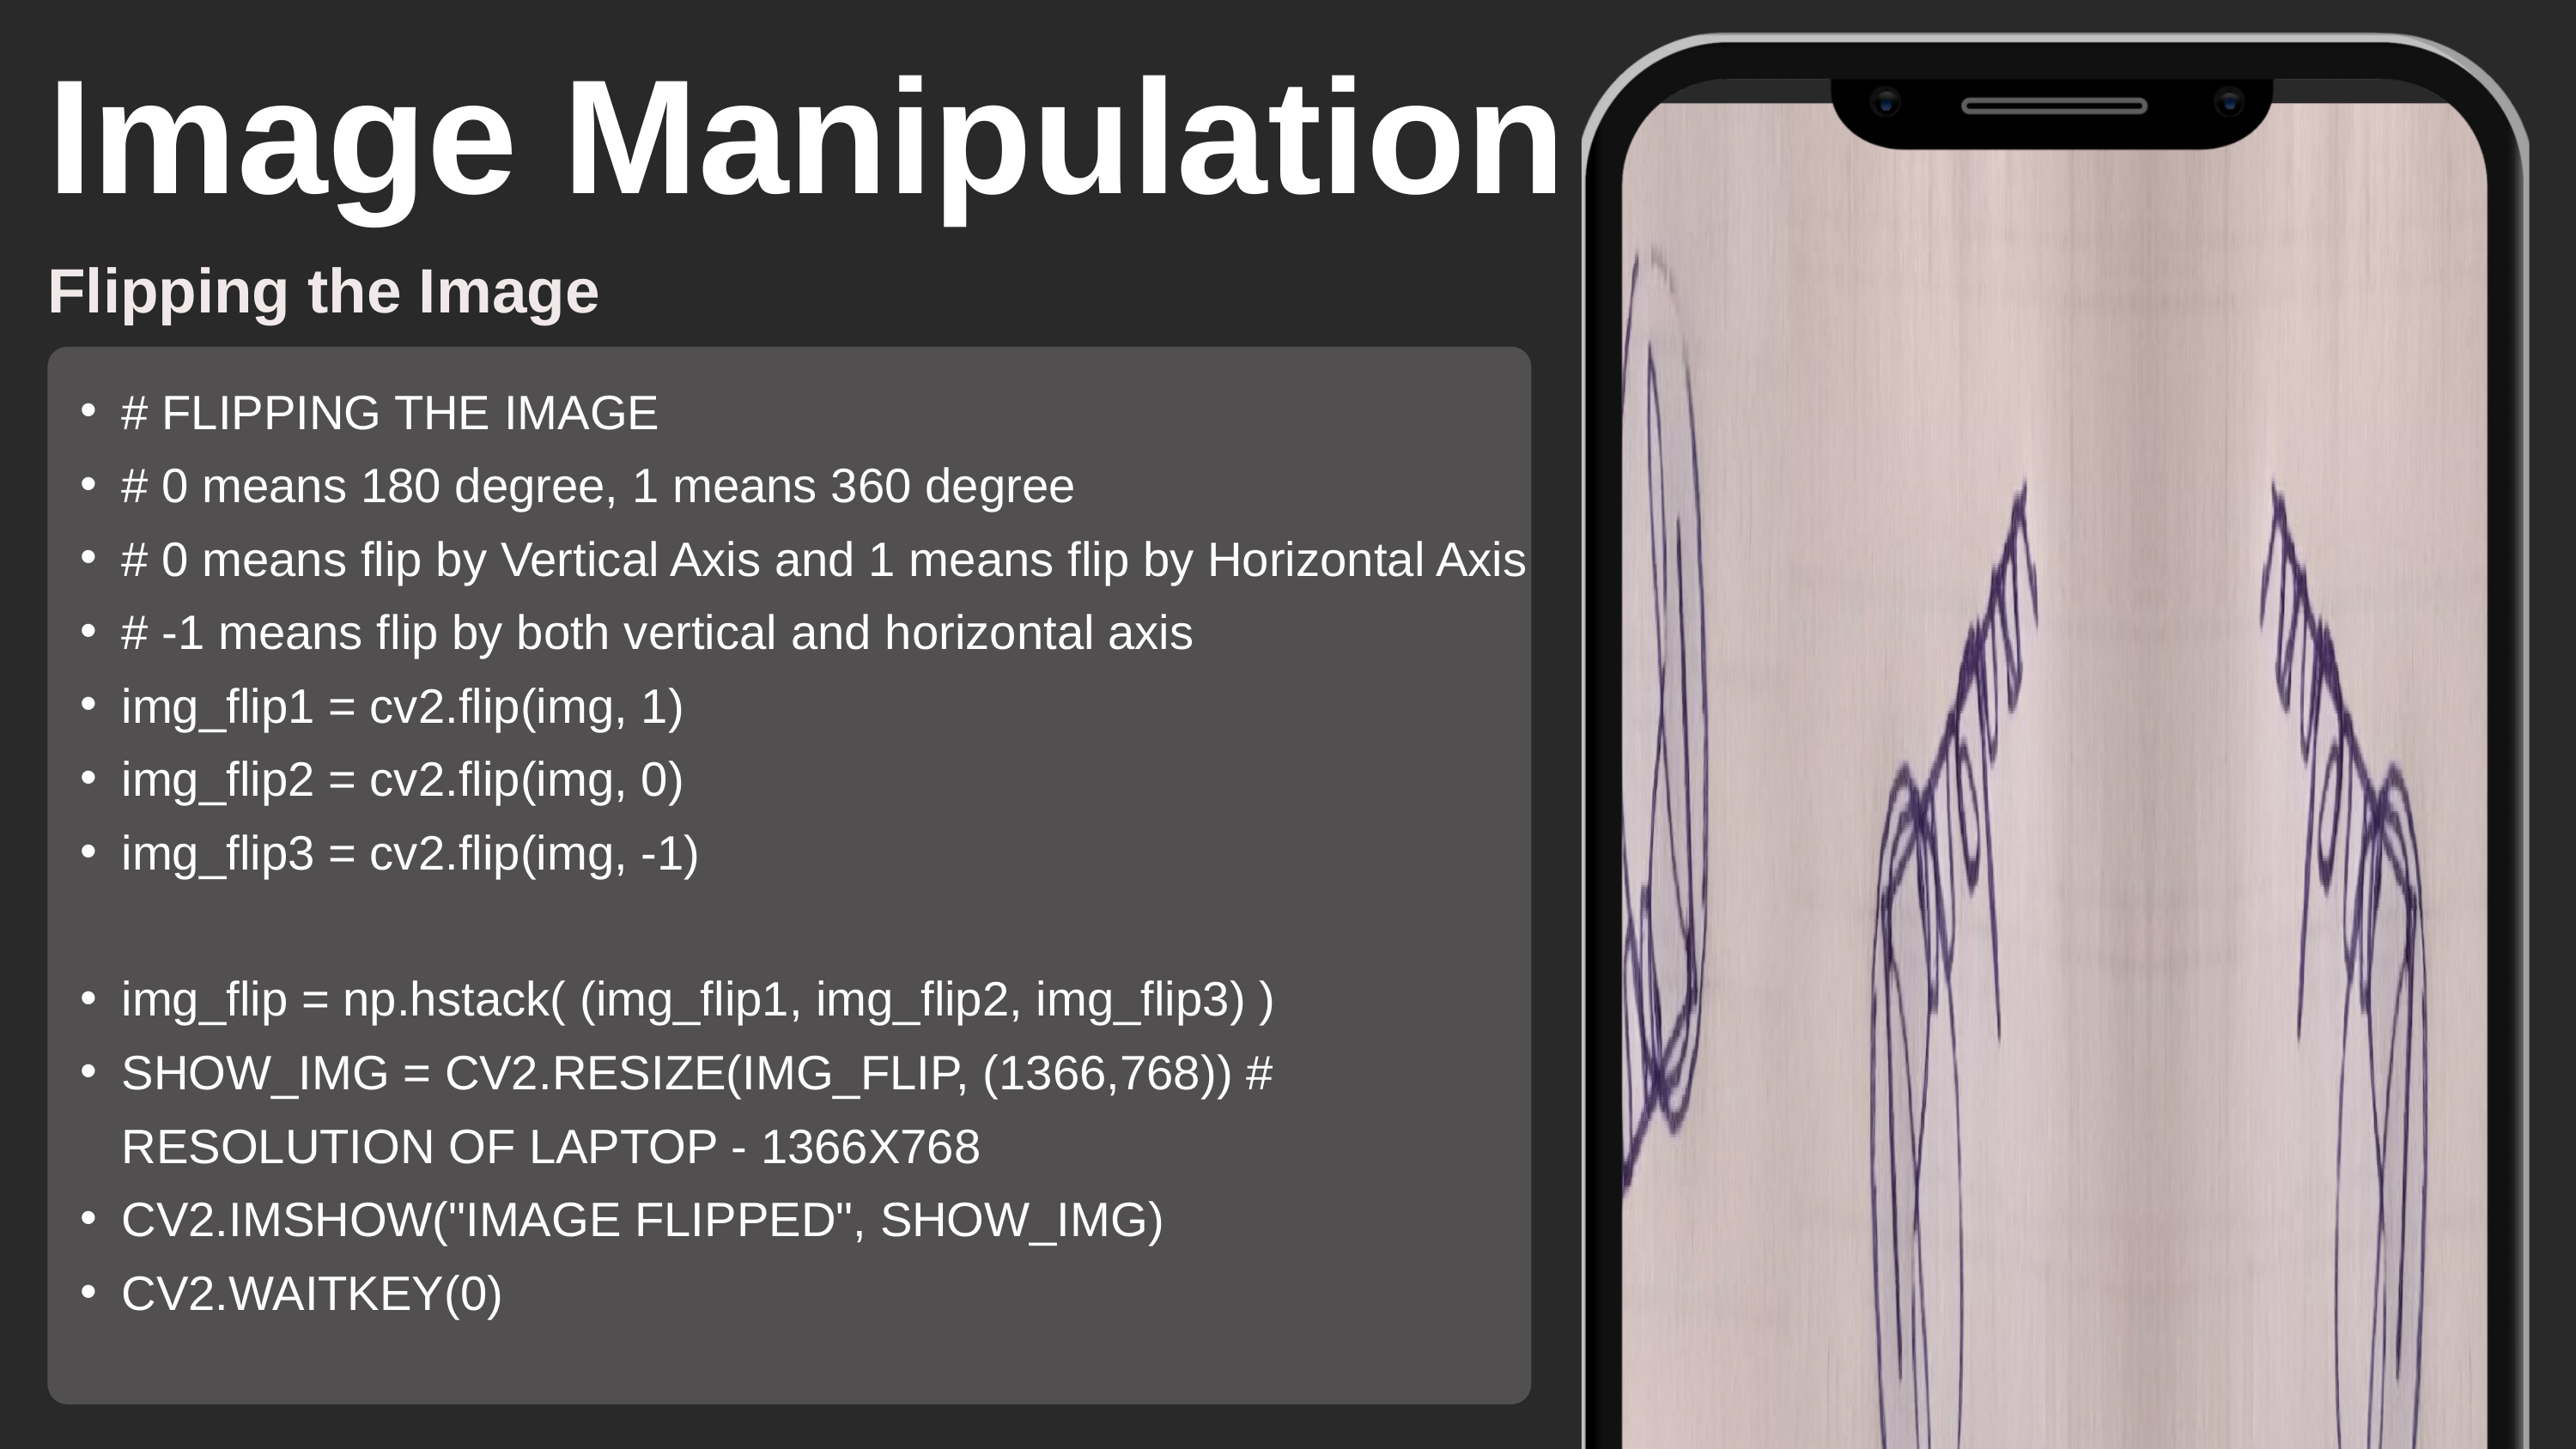

Image Manipulation

Flipping the Image

# FLIPPING THE IMAGE
# 0 means 180 degree, 1 means 360 degree
# 0 means flip by Vertical Axis and 1 means flip by Horizontal Axis
# -1 means flip by both vertical and horizontal axis
img_flip1 = cv2.flip(img, 1)
img_flip2 = cv2.flip(img, 0)
img_flip3 = cv2.flip(img, -1)

img_flip = np.hstack( (img_flip1, img_flip2, img_flip3) )
SHOW_IMG = CV2.RESIZE(IMG_FLIP, (1366,768)) # RESOLUTION OF LAPTOP - 1366X768
CV2.IMSHOW("IMAGE FLIPPED", SHOW_IMG)
CV2.WAITKEY(0)